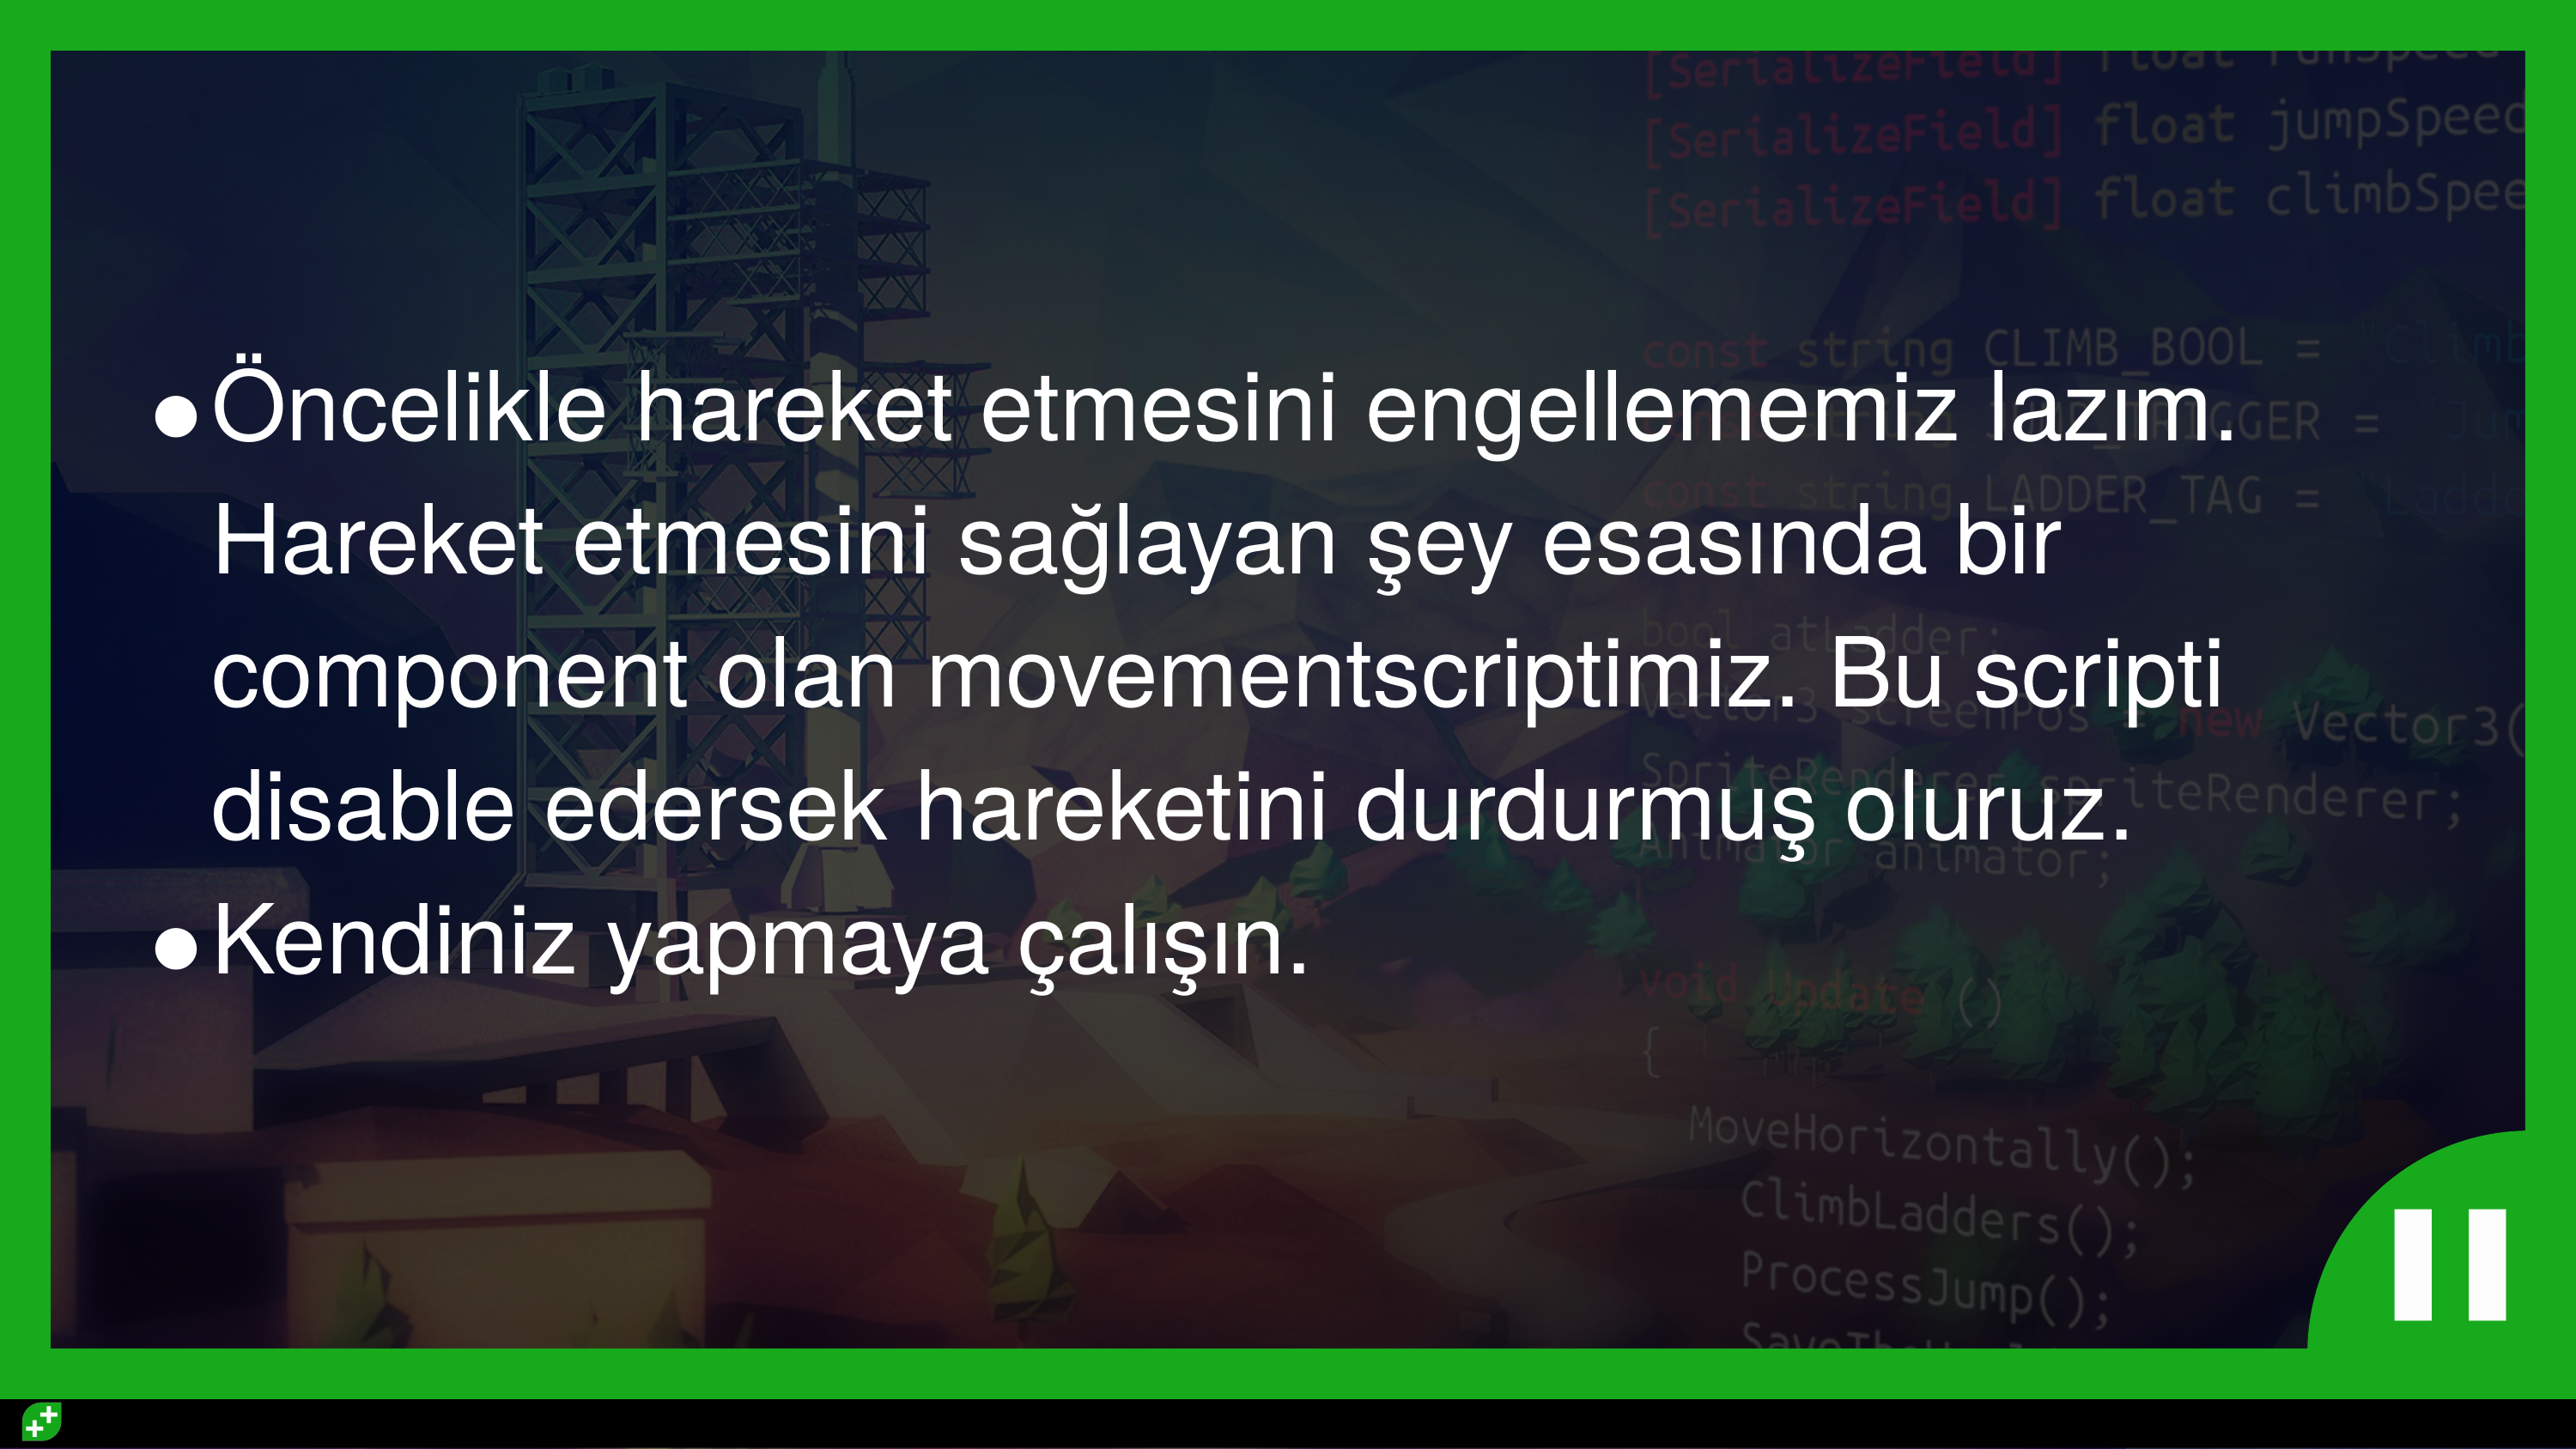

#
Öncelikle hareket etmesini engellememiz lazım. Hareket etmesini sağlayan şey esasında bir component olan movementscriptimiz. Bu scripti disable edersek hareketini durdurmuş oluruz.
Kendiniz yapmaya çalışın.